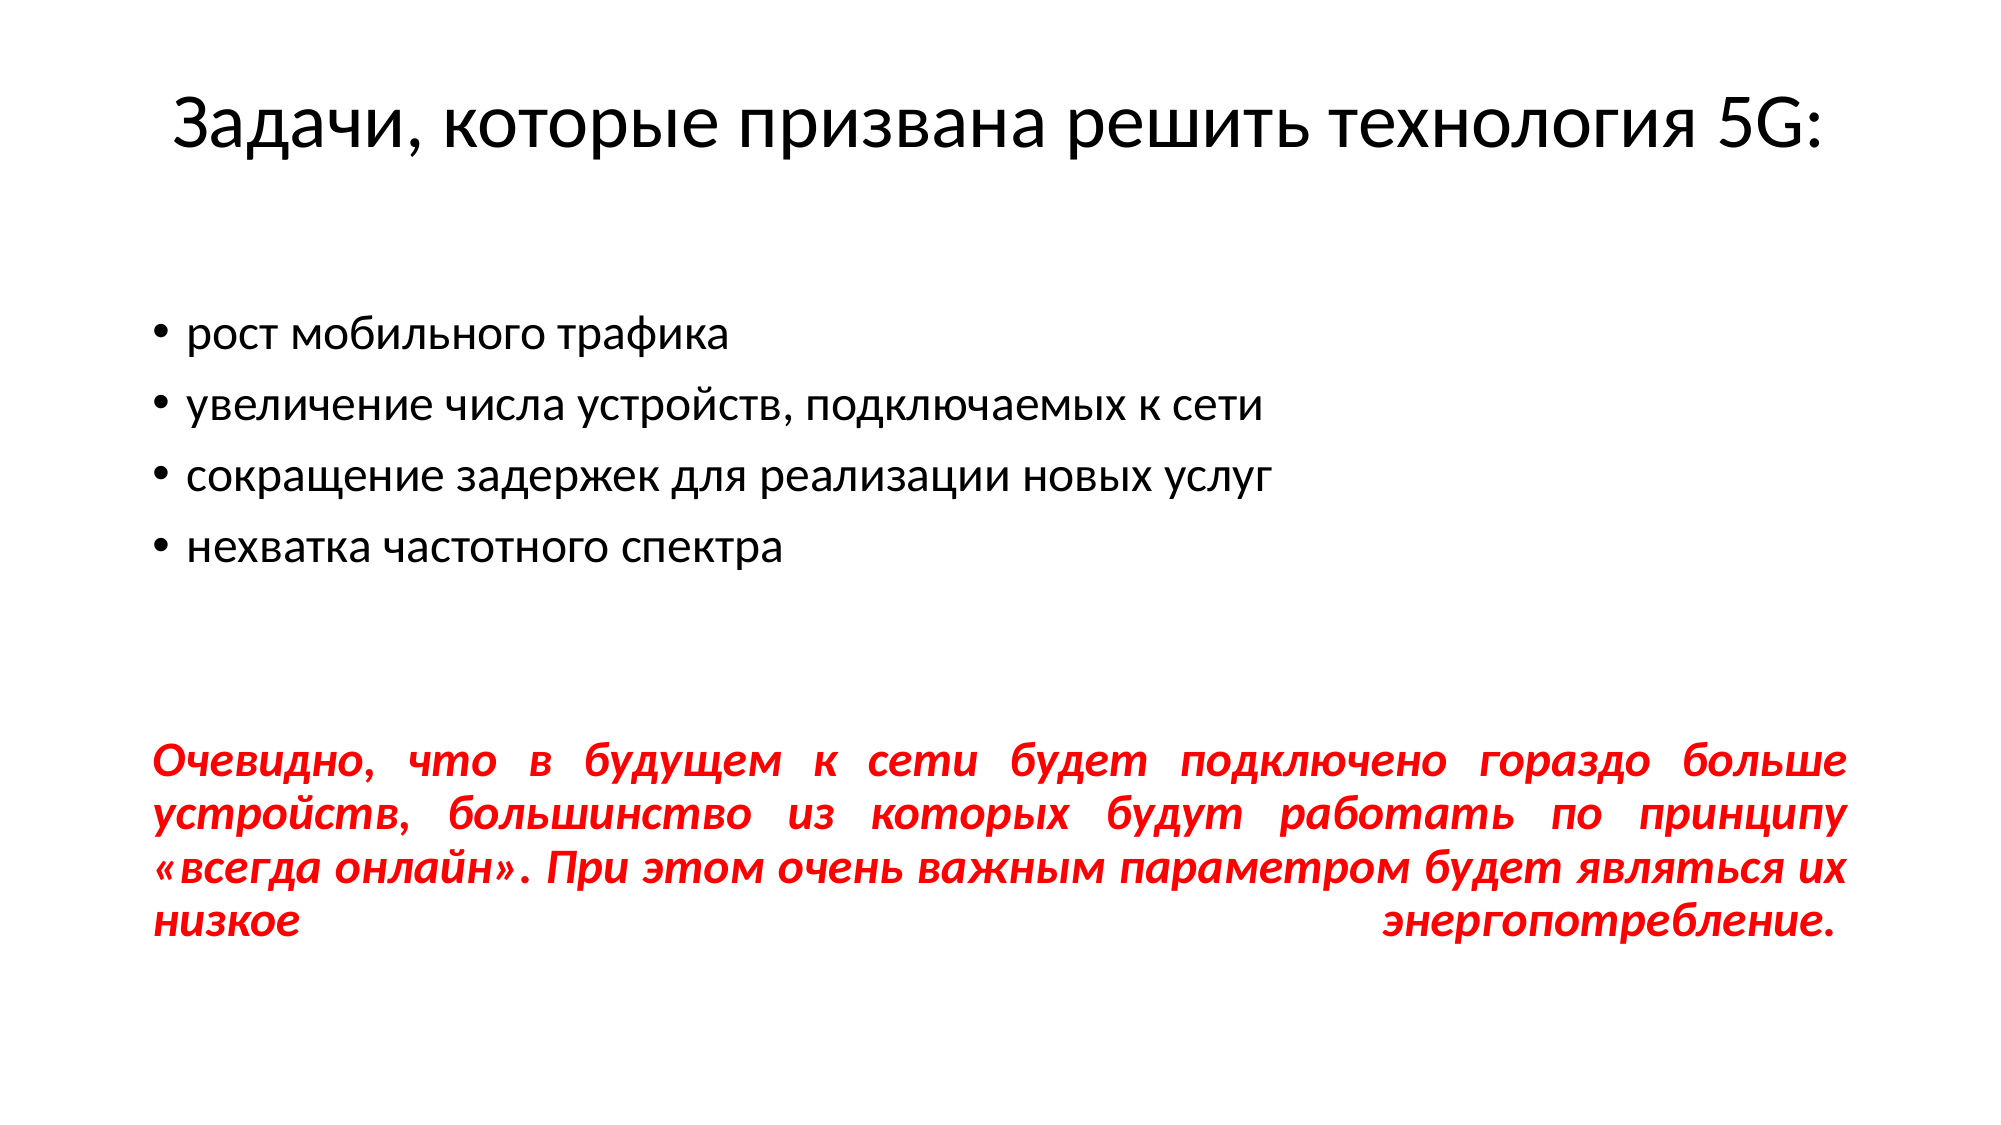

# Задачи, которые призвана решить технология 5G:
рост мобильного трафика
увеличение числа устройств, подключаемых к сети
сокращение задержек для реализации новых услуг
нехватка частотного спектра

Очевидно, что в будущем к сети будет подключено гораздо больше устройств, большинство из которых будут работать по принципу «всегда онлайн». При этом очень важным параметром будет являться их низкое энергопотребление.